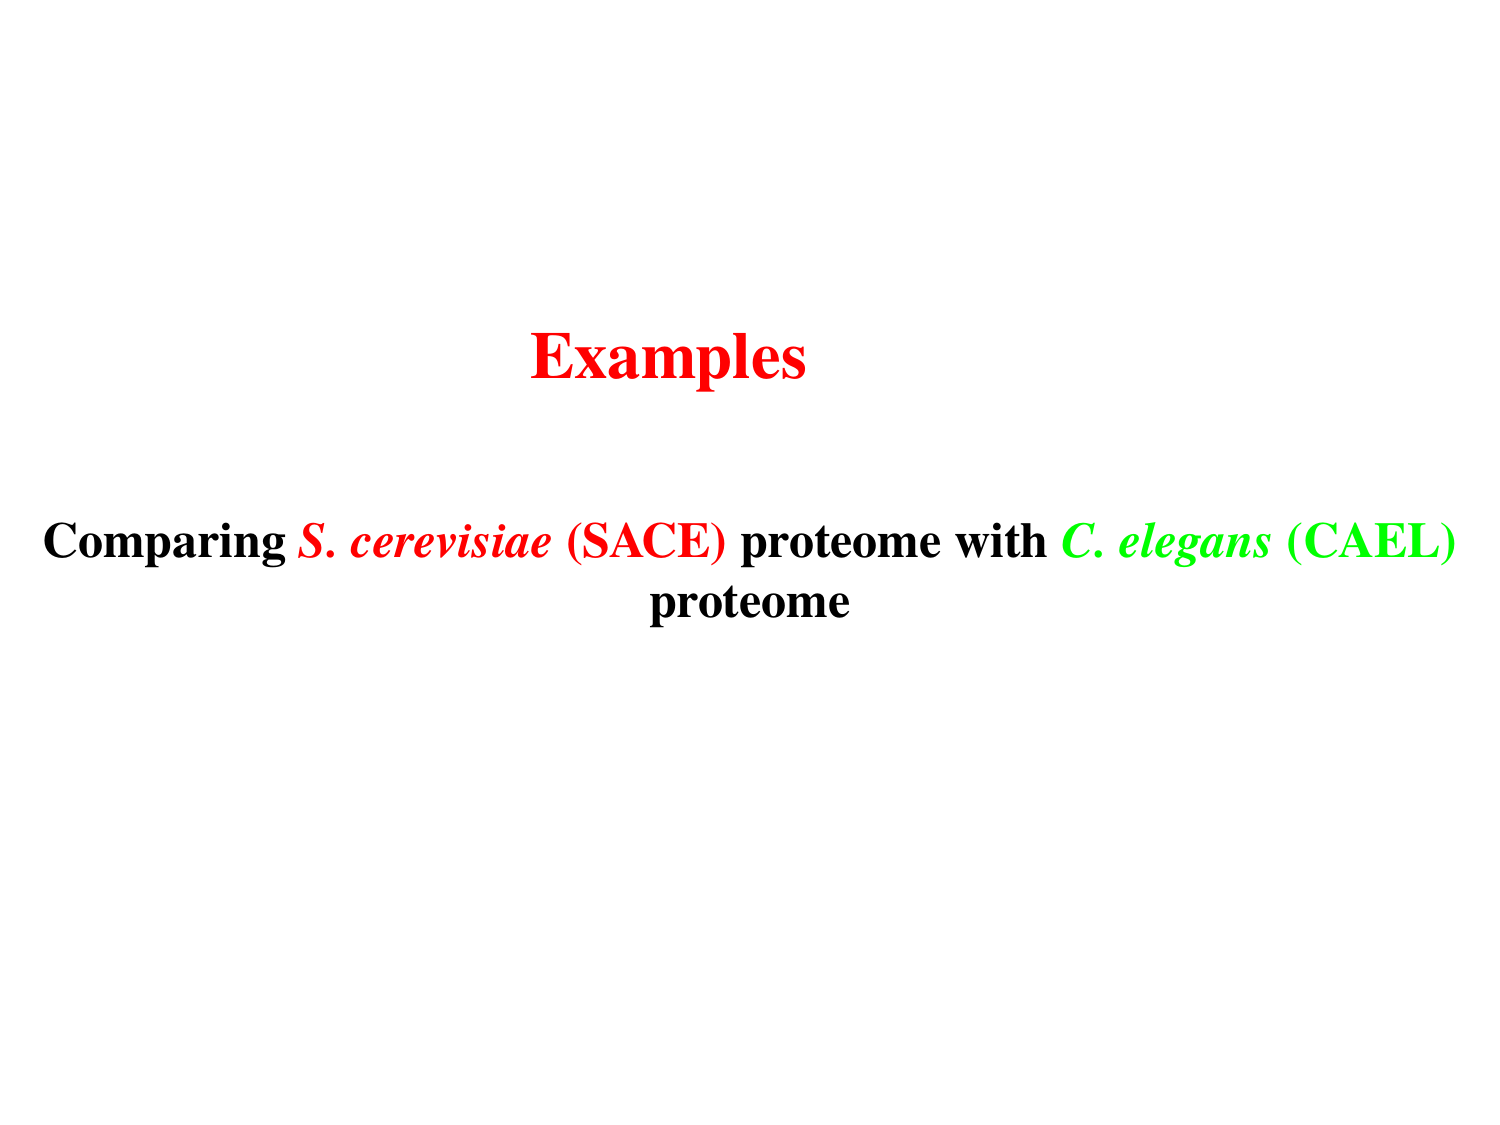

Examples
Comparing S. cerevisiae (SACE) proteome with C. elegans (CAEL) proteome